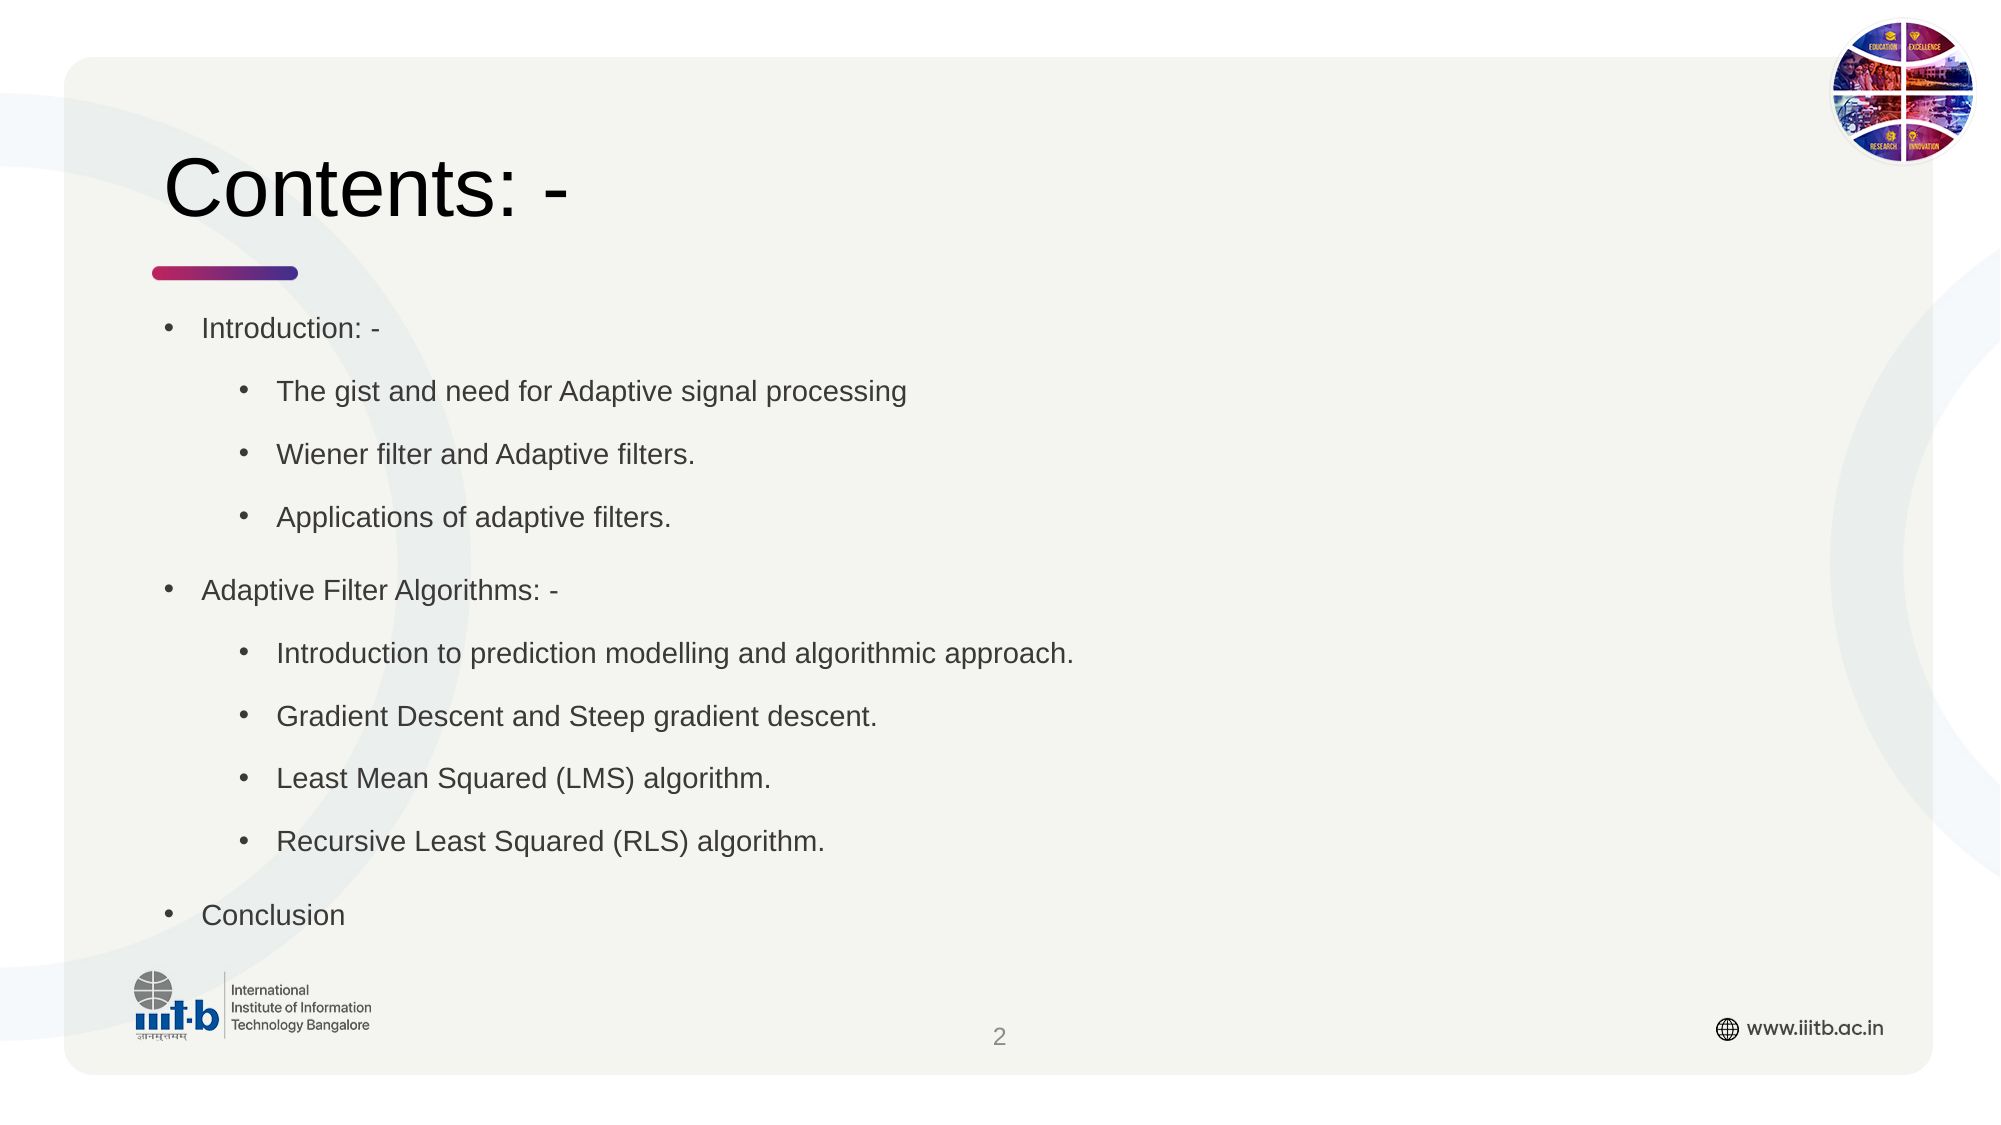

# Contents: -
Introduction: -
The gist and need for Adaptive signal processing
Wiener filter and Adaptive filters.
Applications of adaptive filters.
Adaptive Filter Algorithms: -
Introduction to prediction modelling and algorithmic approach.
Gradient Descent and Steep gradient descent.
Least Mean Squared (LMS) algorithm.
Recursive Least Squared (RLS) algorithm.
Conclusion

2